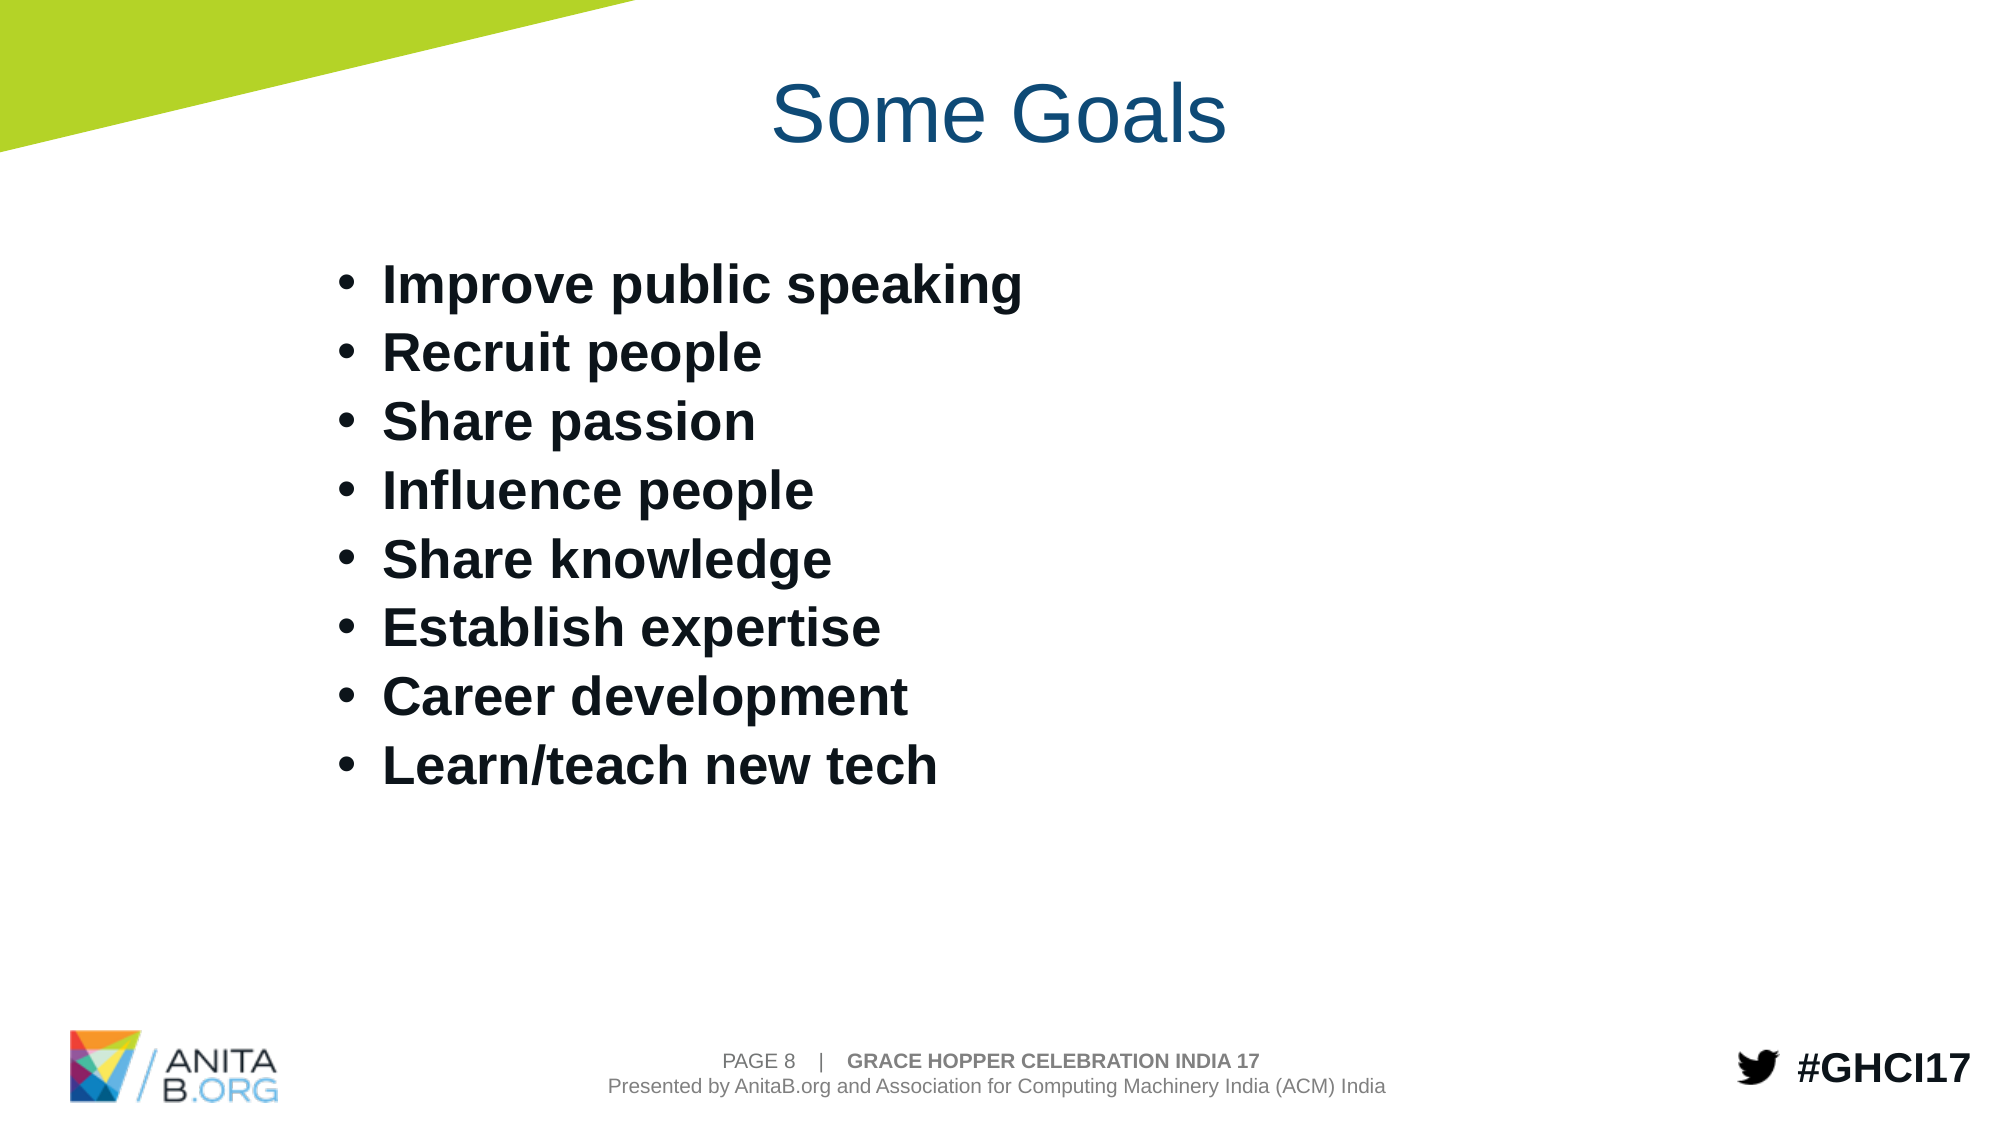

# Some Goals
Improve public speaking
Recruit people
Share passion
Influence people
Share knowledge
Establish expertise
Career development
Learn/teach new tech